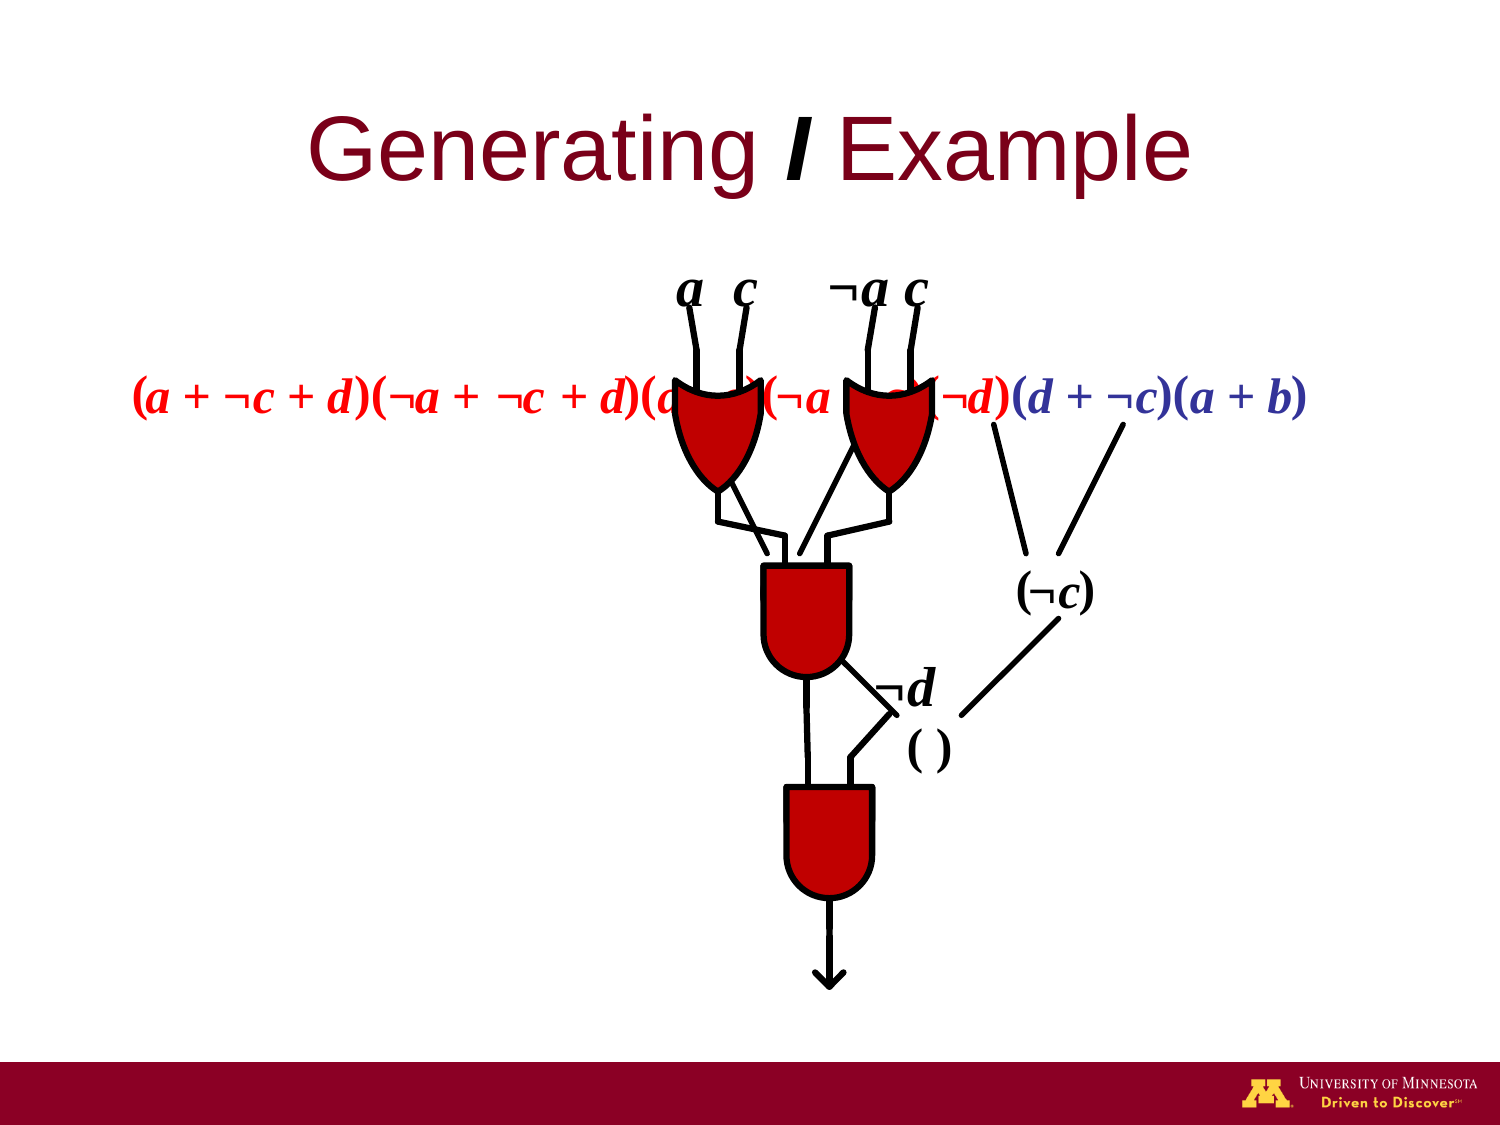

# Generating I Example
a  c     ¬a c

¬d

(
)(
)(
)(
)(
)
(
)(
)
a
+
¬
c
+
d
¬
a
+
¬
c
+
d
a
+
c
¬
a
+
c
¬
d
d
+
¬c
a
+
b

(
)                (
)
c
¬
c

( )